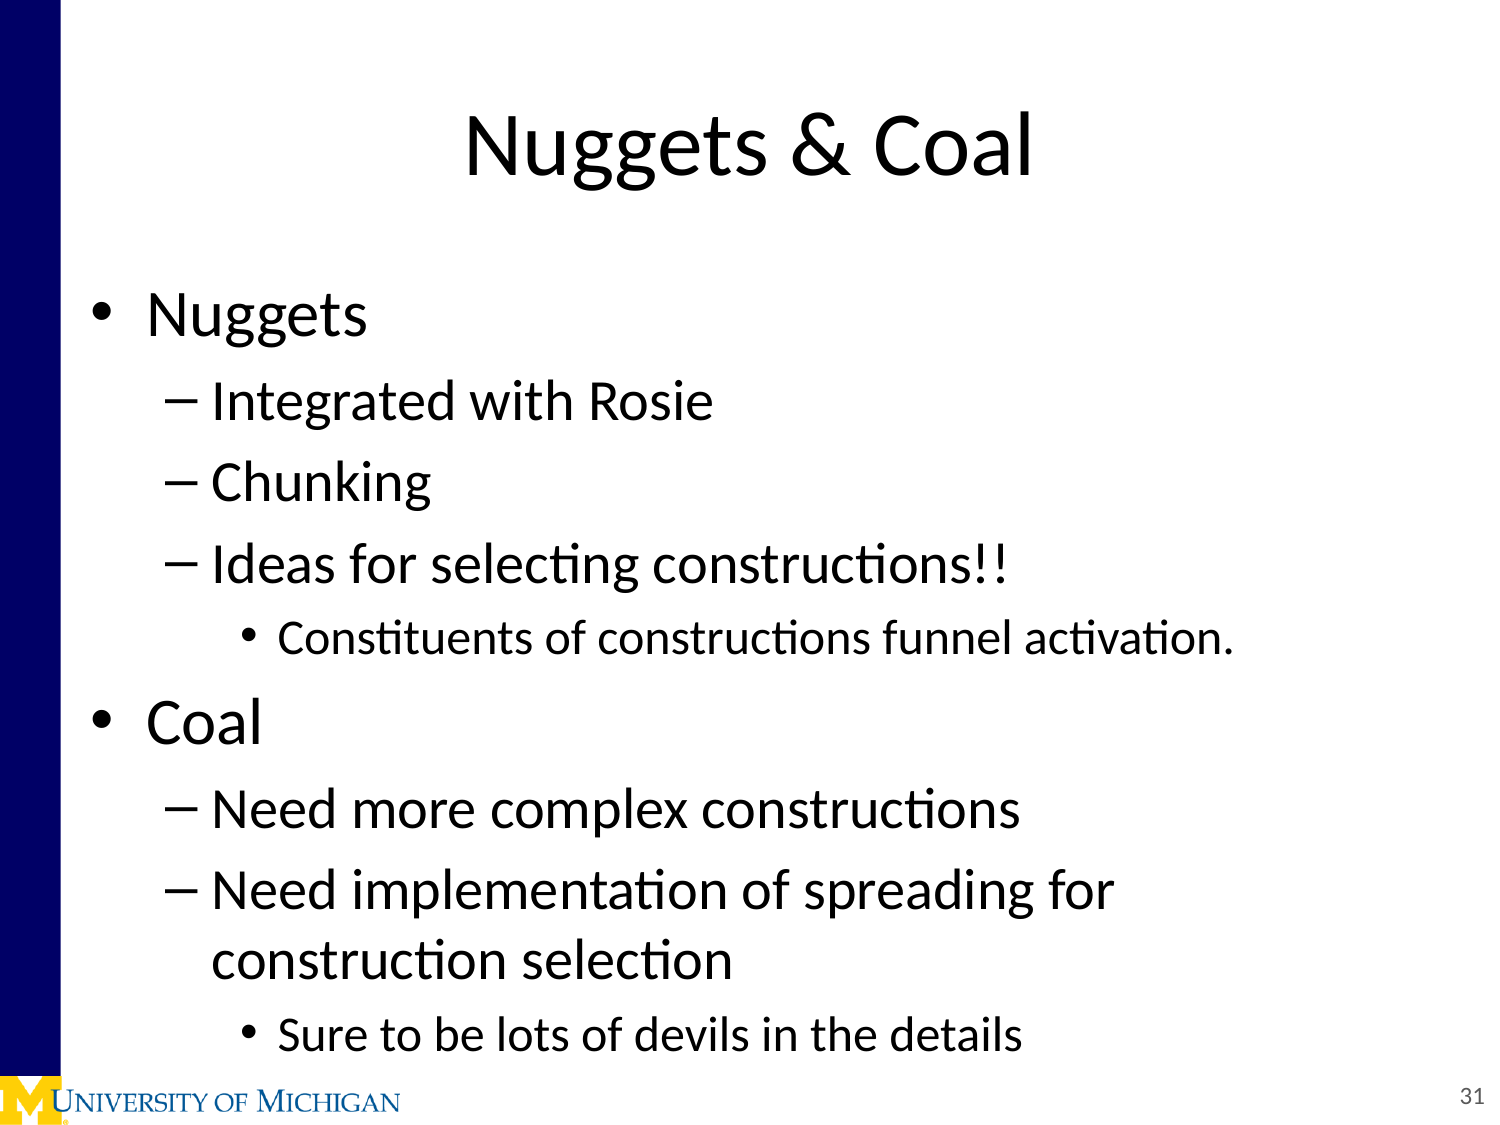

# Nuggets & Coal
Nuggets
Integrated with Rosie
Chunking
Ideas for selecting constructions!!
Constituents of constructions funnel activation.
Coal
Need more complex constructions
Need implementation of spreading for construction selection
Sure to be lots of devils in the details
31